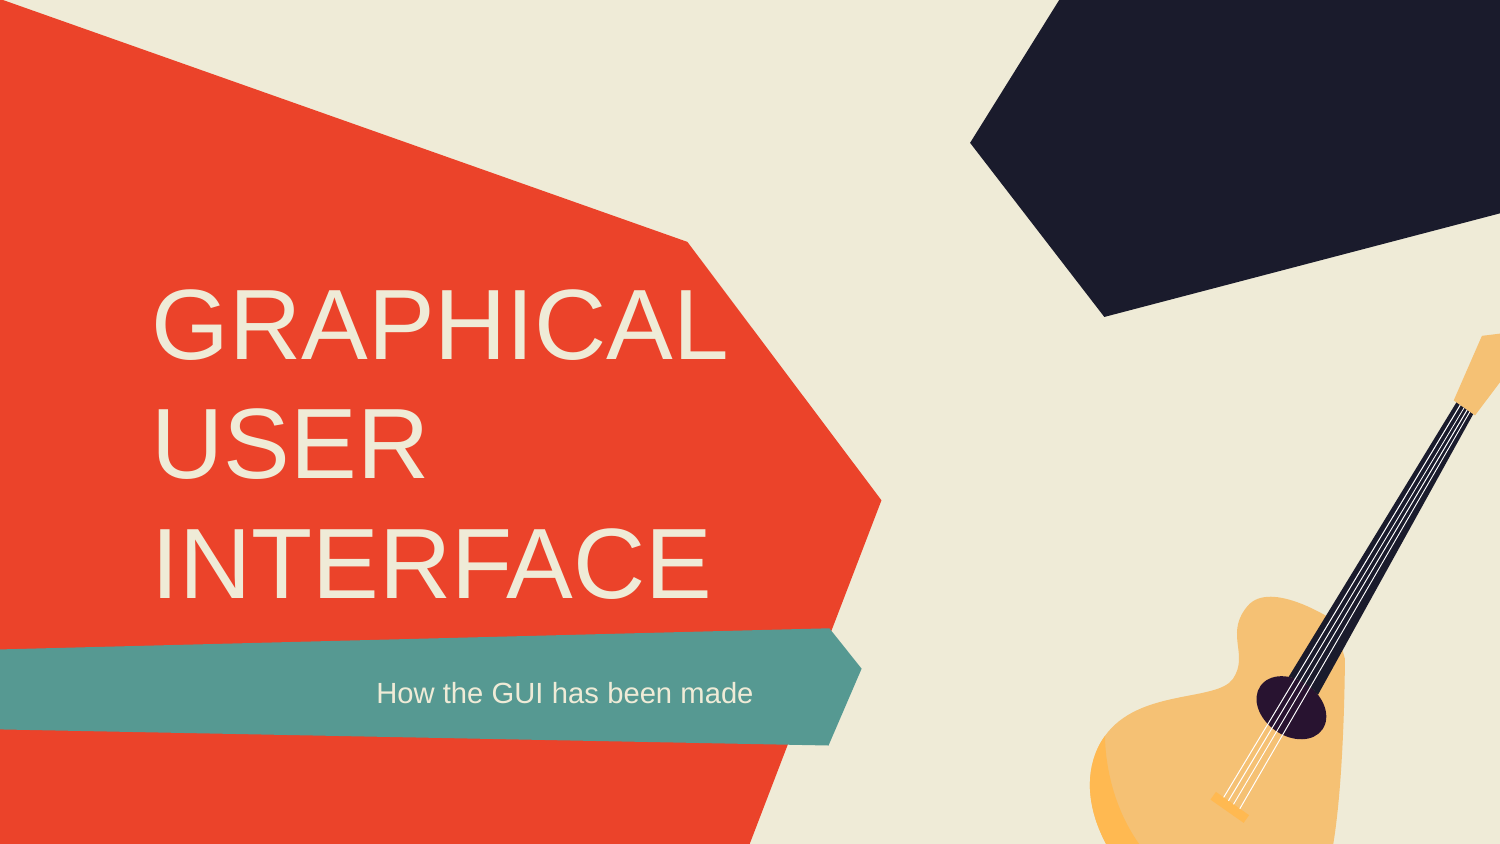

# GRAPHICAL USER INTERFACE

How the GUI has been made